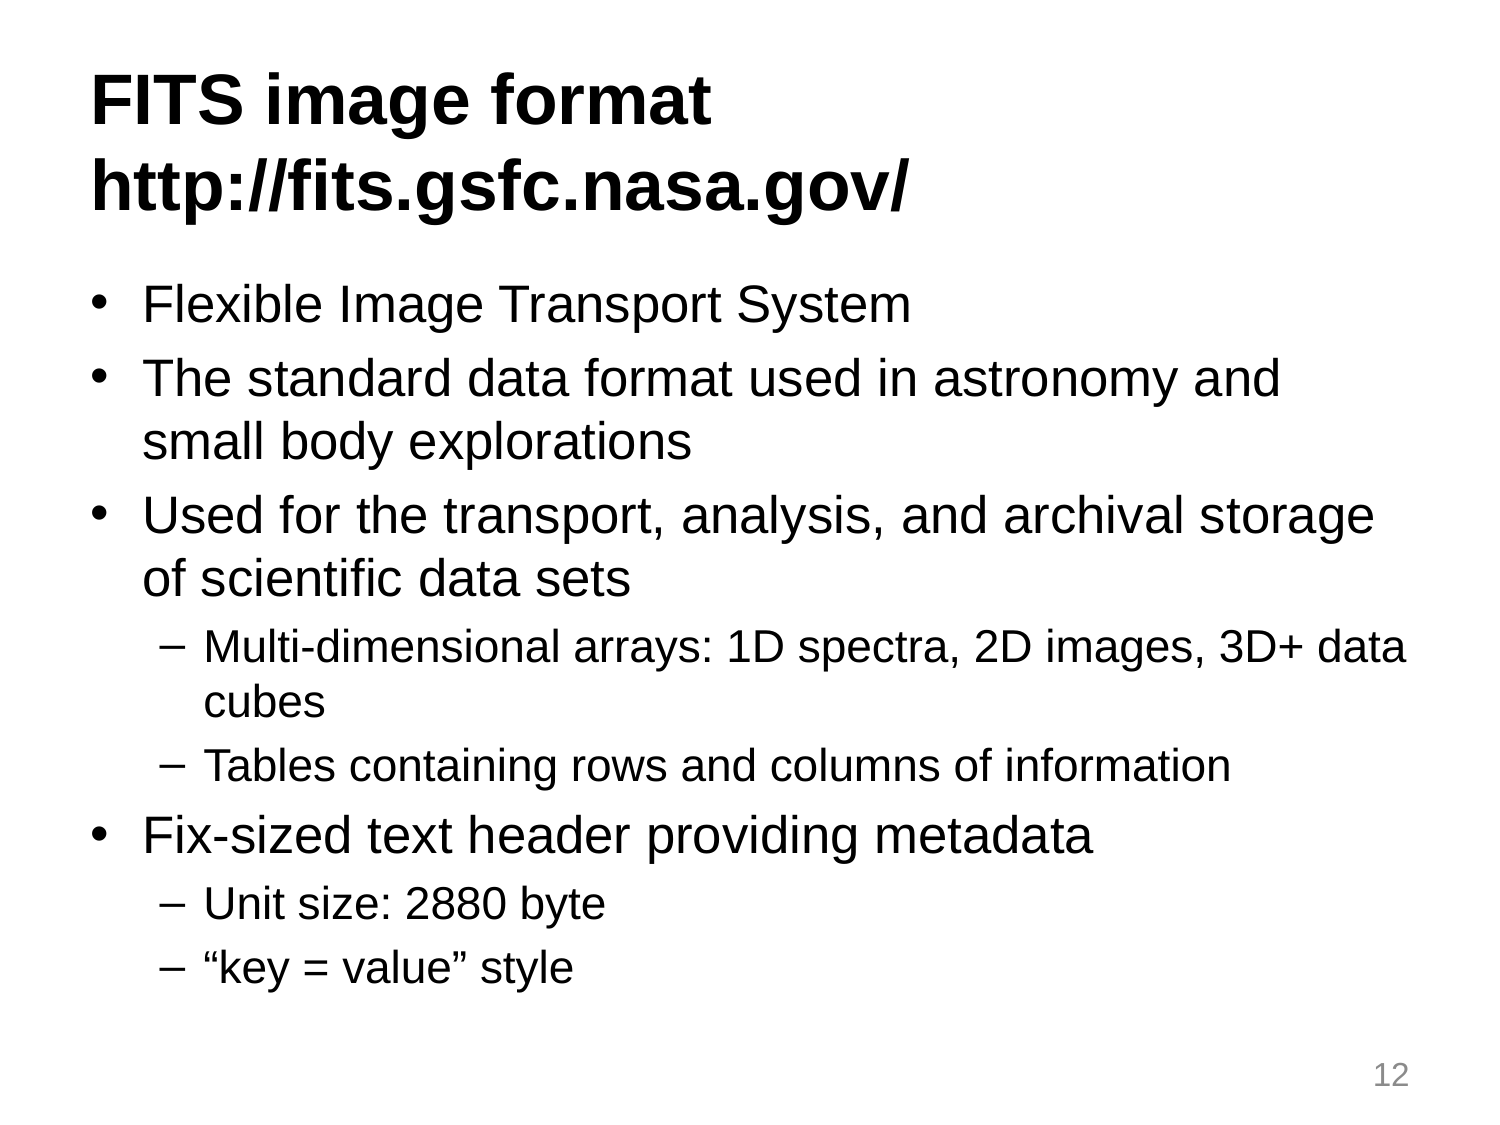

# FITS image format http://fits.gsfc.nasa.gov/
Flexible Image Transport System
The standard data format used in astronomy and small body explorations
Used for the transport, analysis, and archival storage of scientific data sets
Multi-dimensional arrays: 1D spectra, 2D images, 3D+ data cubes
Tables containing rows and columns of information
Fix-sized text header providing metadata
Unit size: 2880 byte
“key = value” style
12